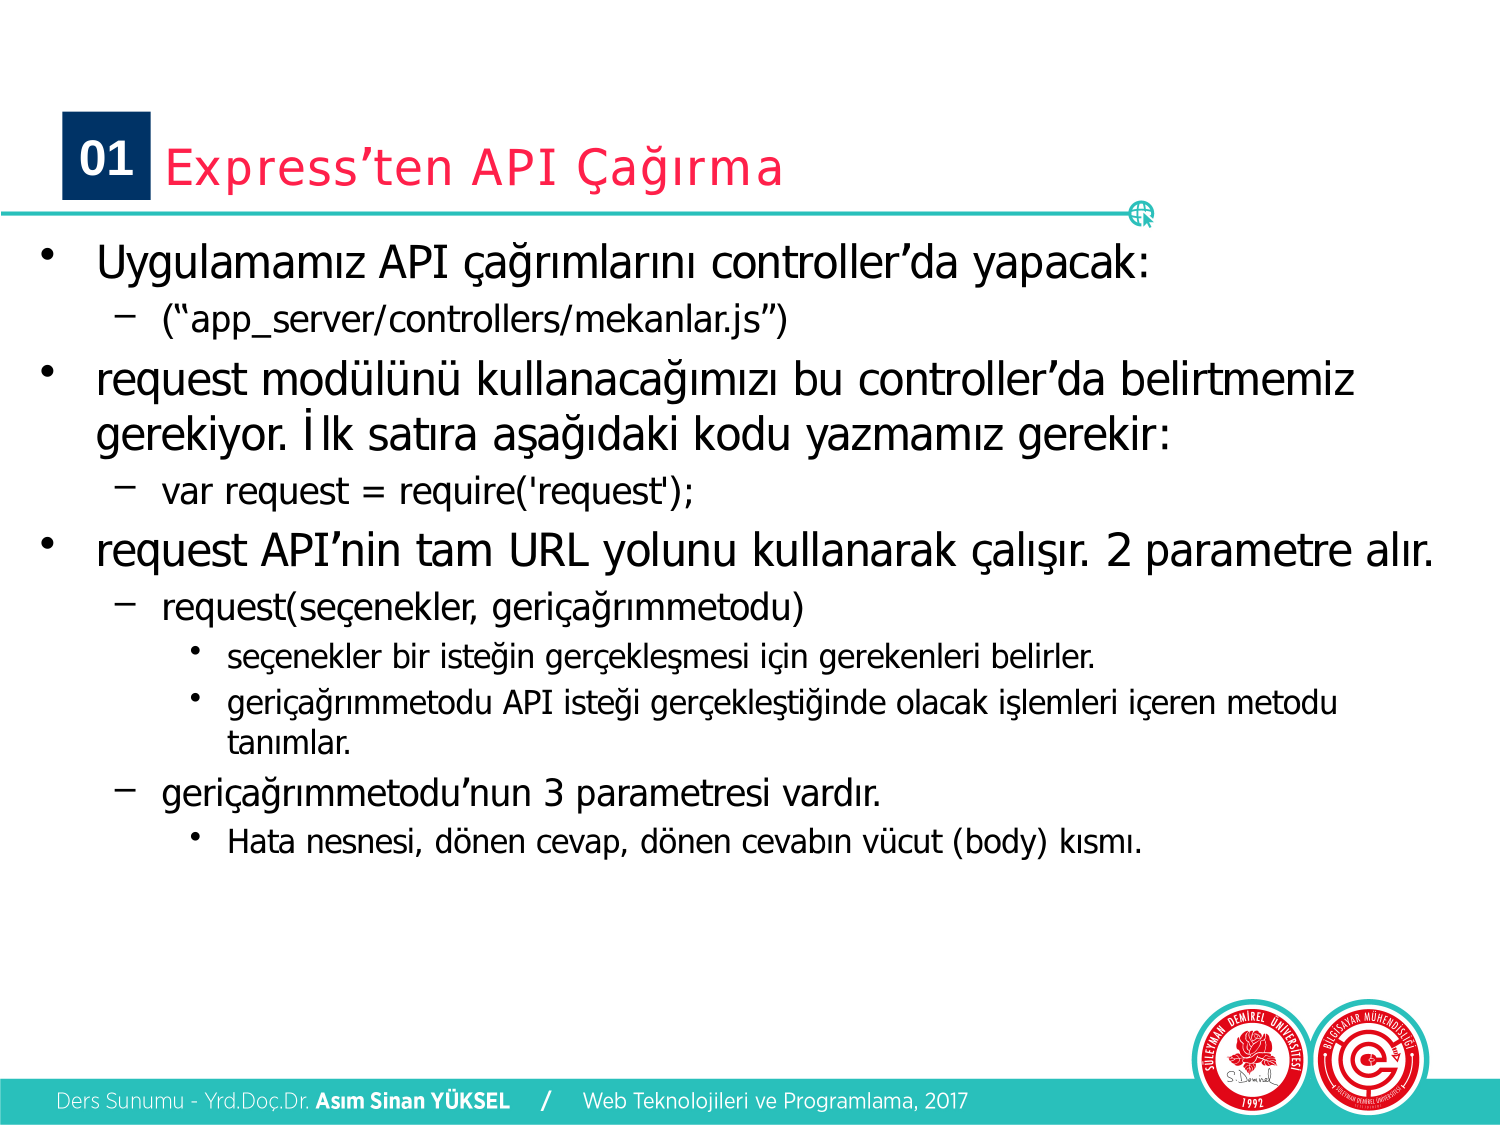

01
# Express’ten API Çağırma
Uygulamamız API çağrımlarını controller’da yapacak:
(“app_server/controllers/mekanlar.js”)
request modülünü kullanacağımızı bu controller’da belirtmemiz gerekiyor. İlk satıra aşağıdaki kodu yazmamız gerekir:
var request = require('request');
request API’nin tam URL yolunu kullanarak çalışır. 2 parametre alır.
request(seçenekler, geriçağrımmetodu)
seçenekler bir isteğin gerçekleşmesi için gerekenleri belirler.
geriçağrımmetodu API isteği gerçekleştiğinde olacak işlemleri içeren metodu tanımlar.
geriçağrımmetodu’nun 3 parametresi vardır.
Hata nesnesi, dönen cevap, dönen cevabın vücut (body) kısmı.